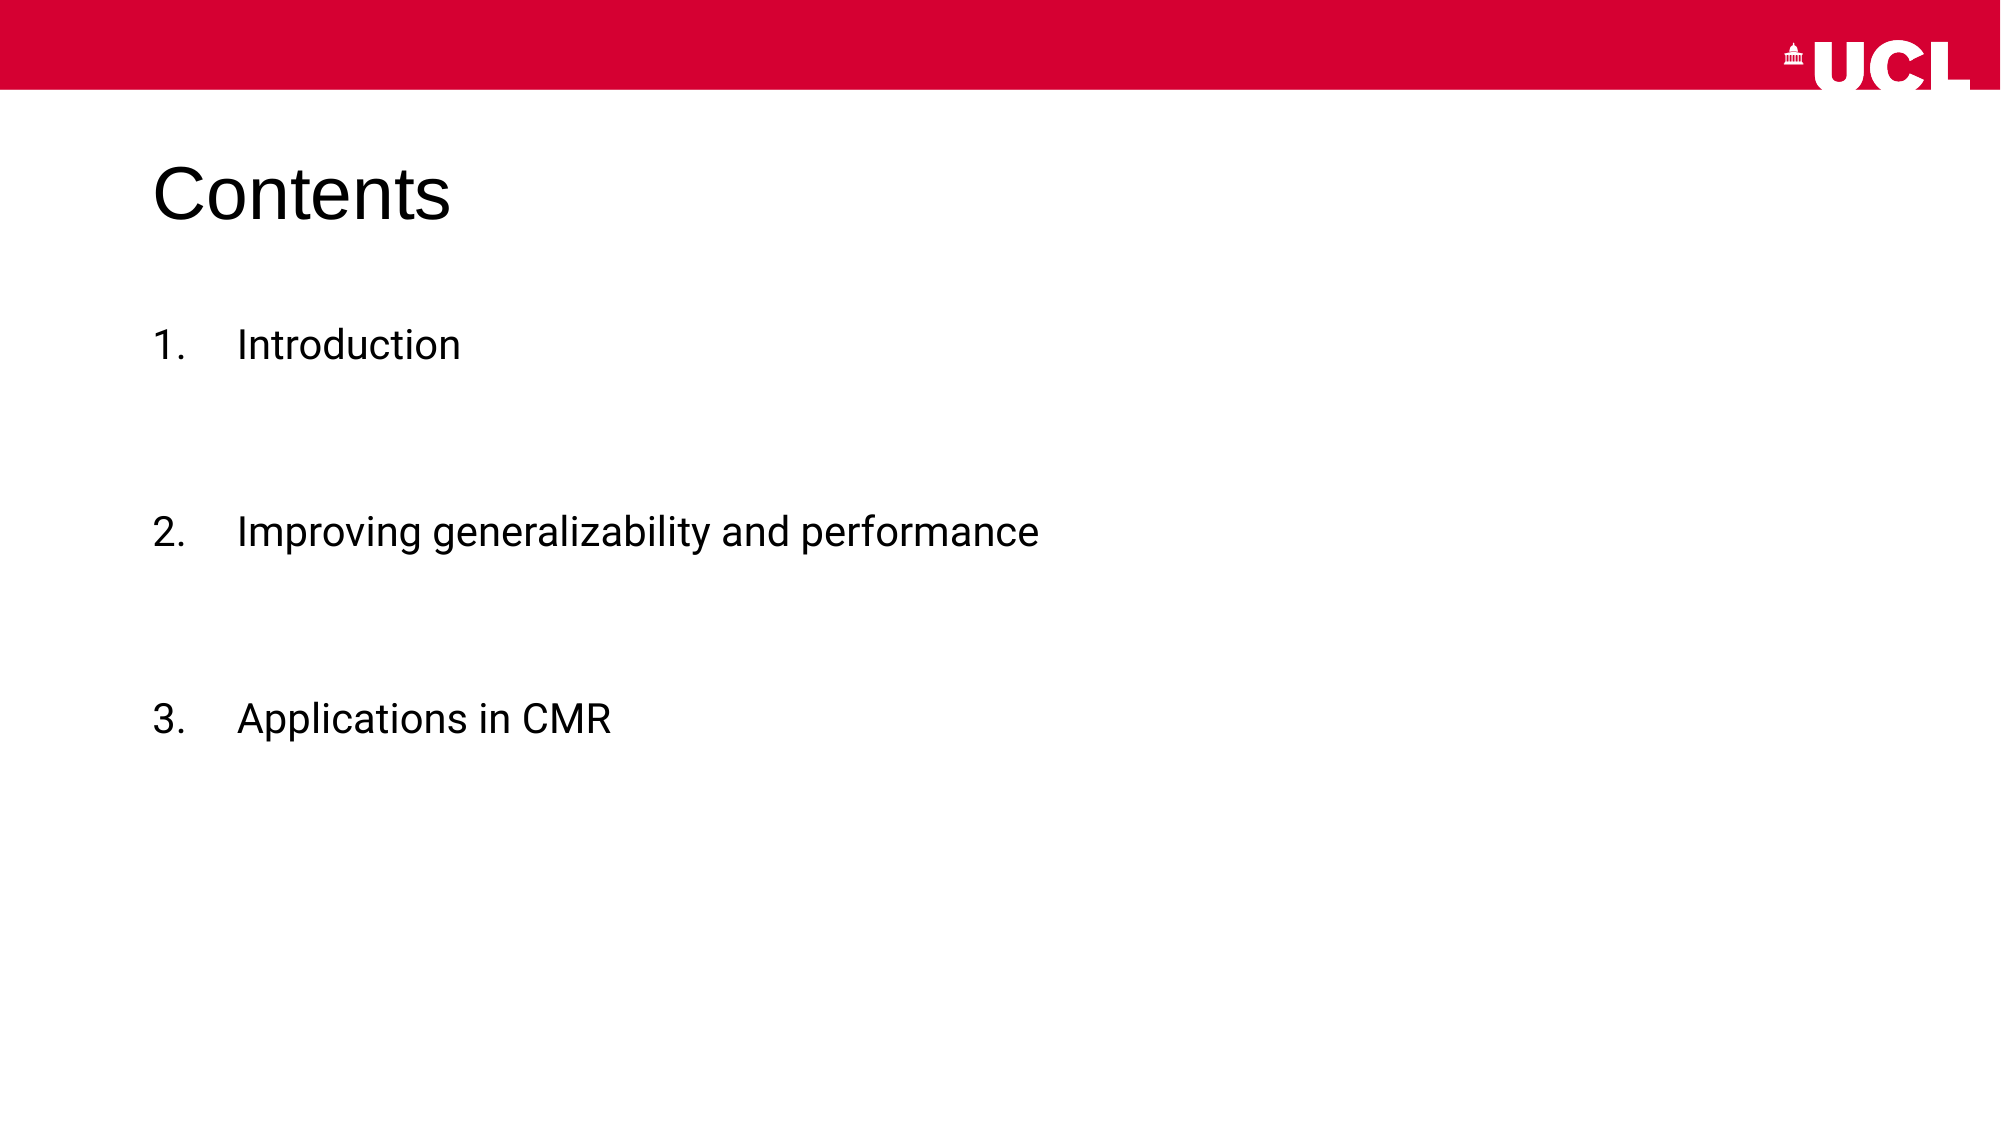

# Contents
Introduction

Improving generalizability and performance

Applications in CMR